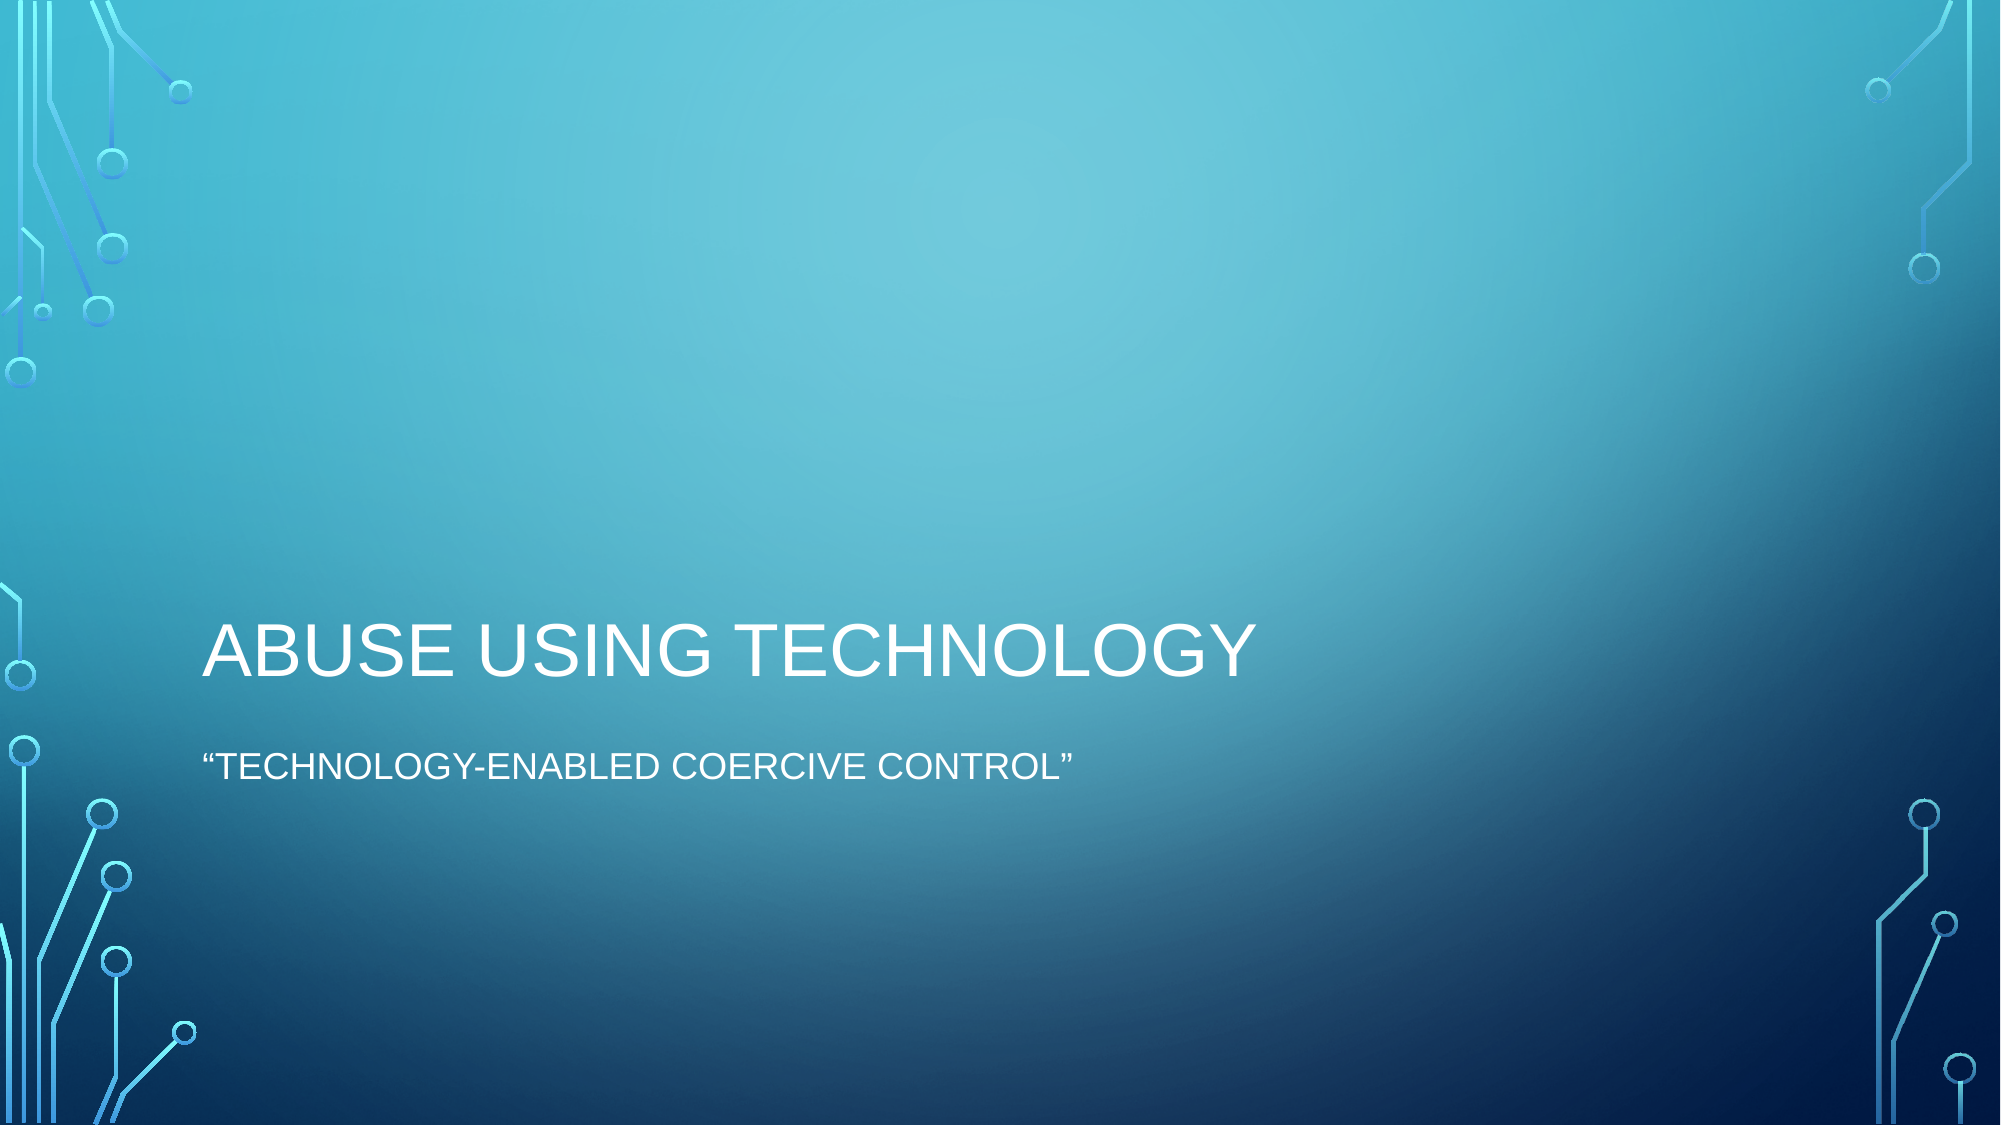

# Abuse Using Technology
“technology-enabled coercive control”